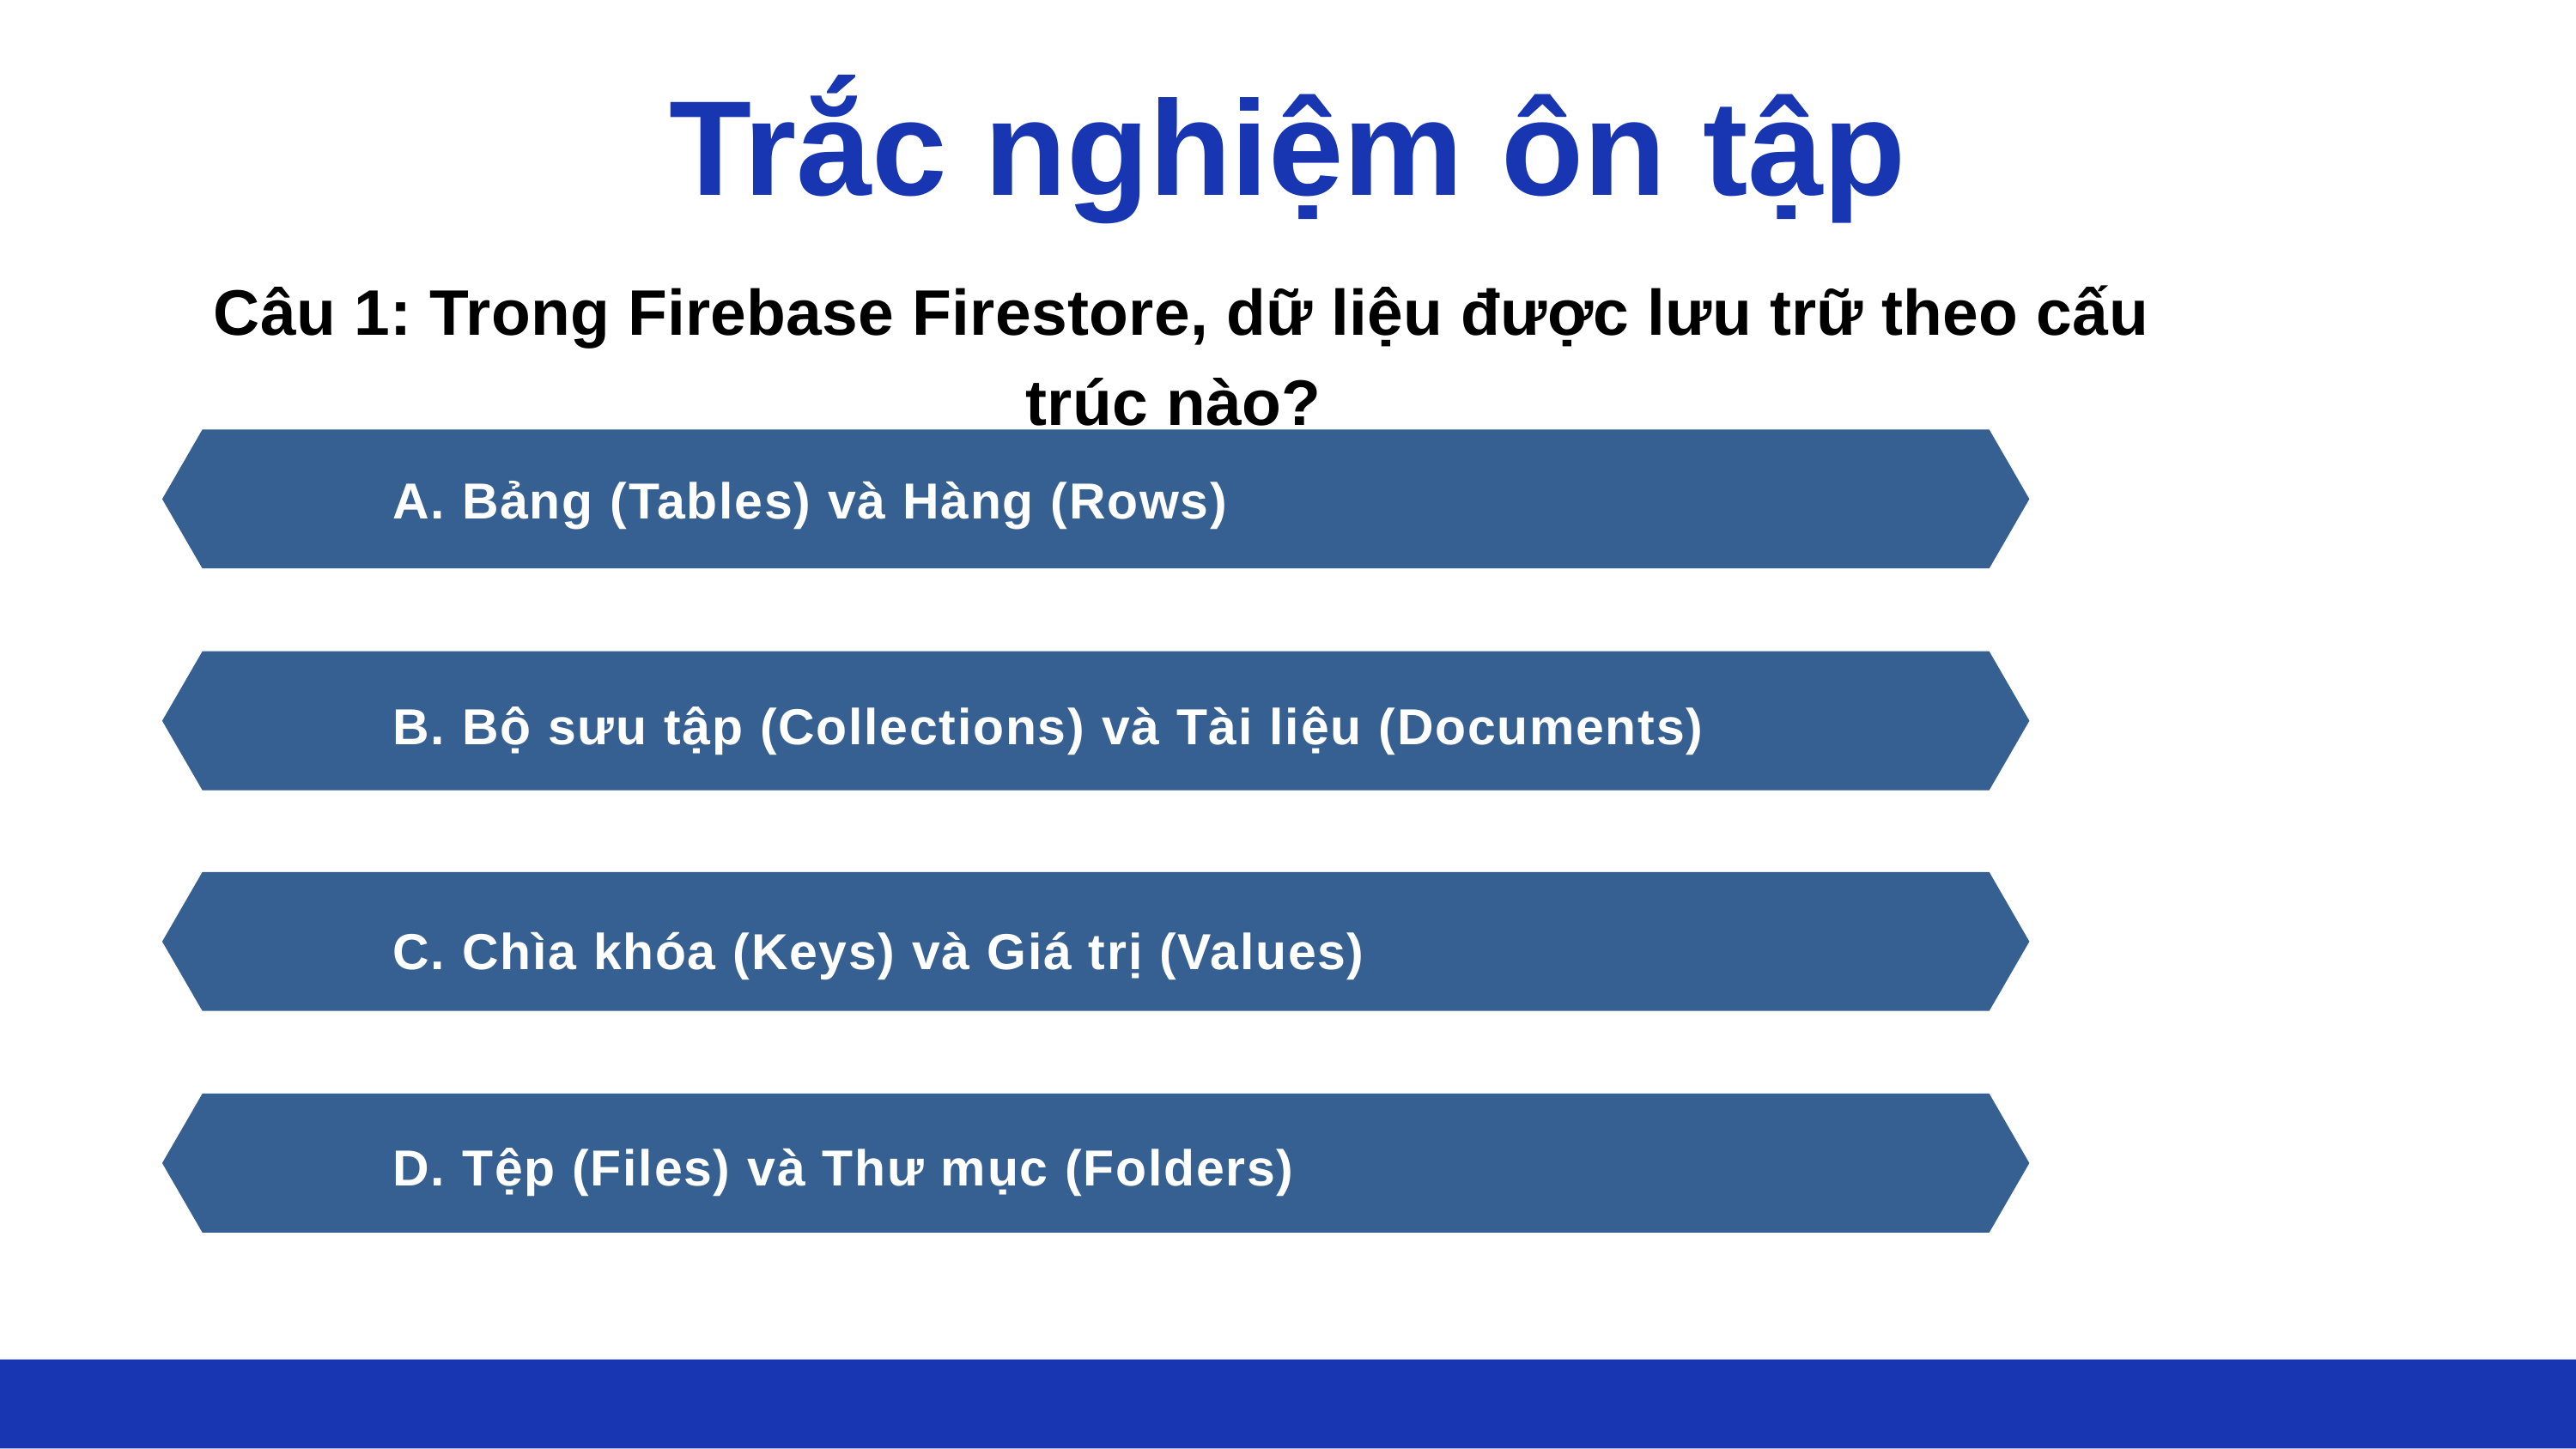

Trắc nghiệm ôn tập
Câu 1: Trong Firebase Firestore, dữ liệu được lưu trữ theo cấu trúc nào?

A. Bảng (Tables) và Hàng (Rows)

B. Bộ sưu tập (Collections) và Tài liệu (Documents)

C. Chìa khóa (Keys) và Giá trị (Values)

D. Tệp (Files) và Thư mục (Folders)